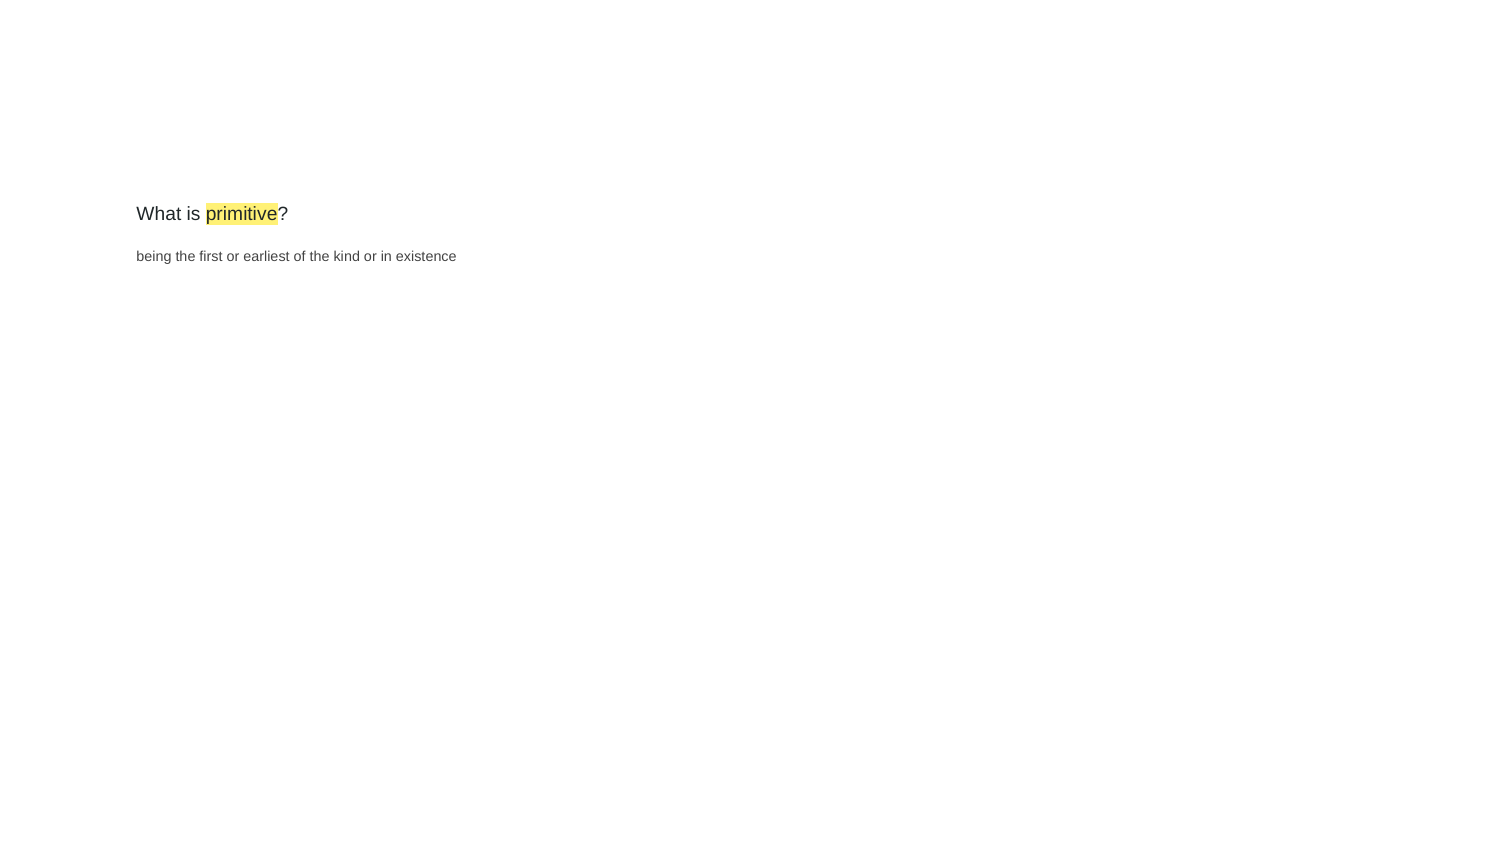

# What is primitive?

being the first or earliest of the kind or in existence